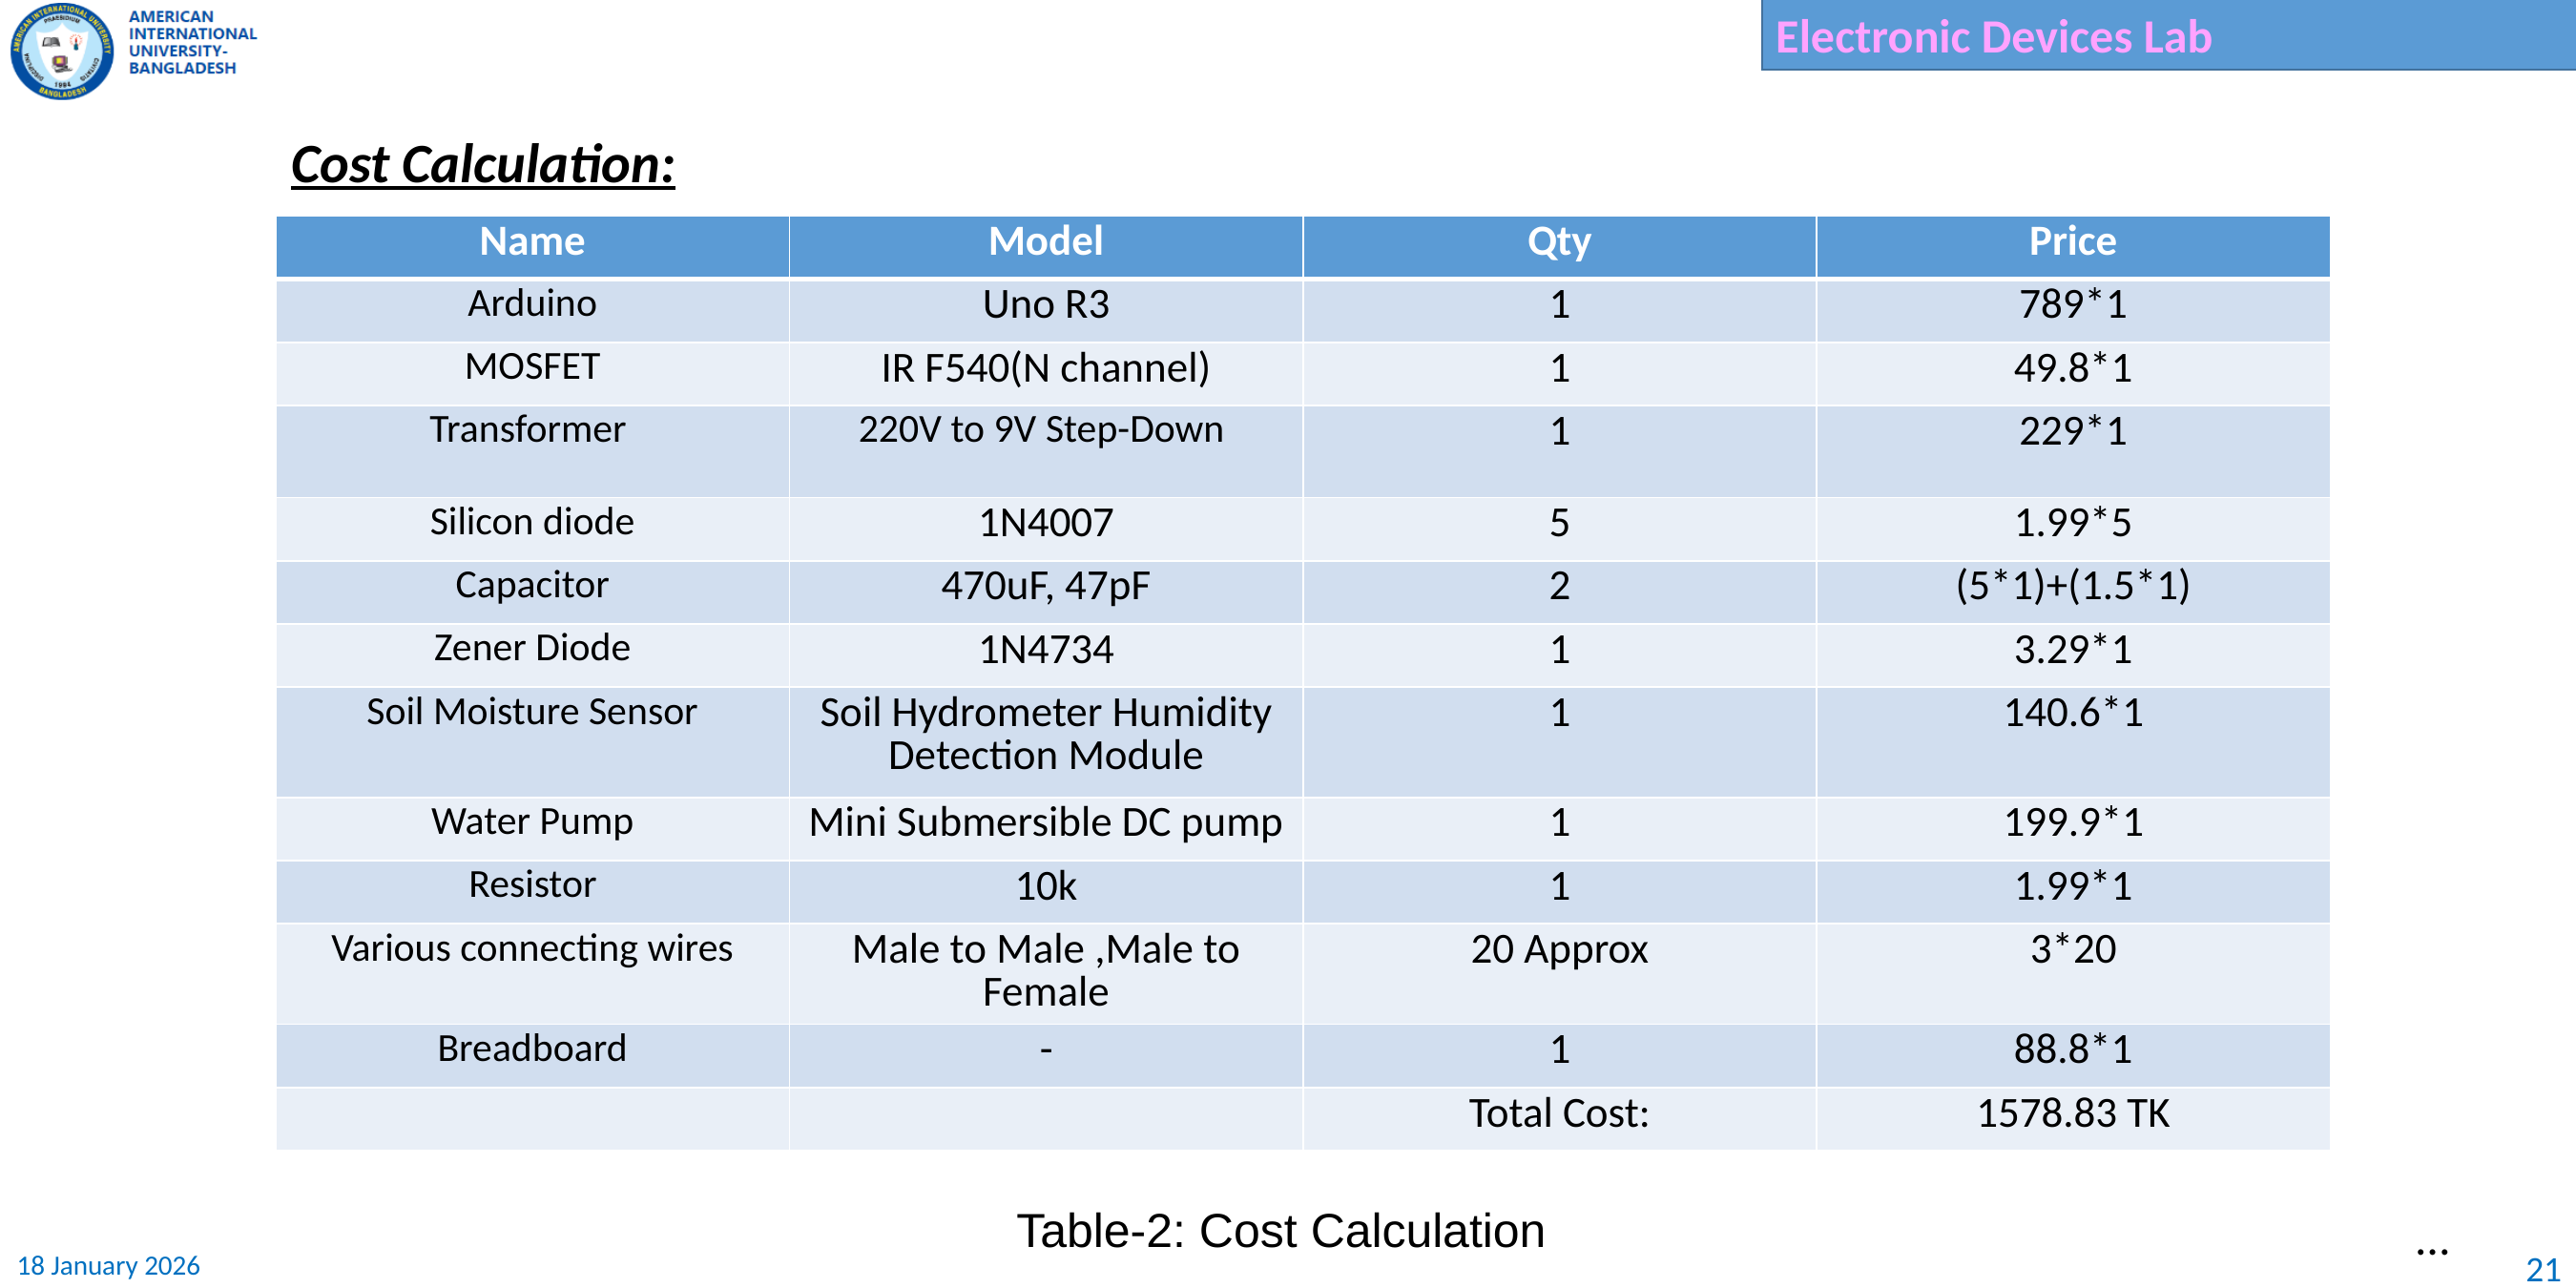

Cost Calculation:
| Name | Model | Qty | Price |
| --- | --- | --- | --- |
| Arduino | Uno R3 | 1 | 789\*1 |
| MOSFET | IR F540(N channel) | 1 | 49.8\*1 |
| Transformer | 220V to 9V Step-Down | 1 | 229\*1 |
| Silicon diode | 1N4007 | 5 | 1.99\*5 |
| Capacitor | 470uF, 47pF | 2 | (5\*1)+(1.5\*1) |
| Zener Diode | 1N4734 | 1 | 3.29\*1 |
| Soil Moisture Sensor | Soil Hydrometer Humidity Detection Module | 1 | 140.6\*1 |
| Water Pump | Mini Submersible DC pump | 1 | 199.9\*1 |
| Resistor | 10k | 1 | 1.99\*1 |
| Various connecting wires | Male to Male ,Male to Female | 20 Approx | 3\*20 |
| Breadboard | - | 1 | 88.8\*1 |
|  |  | Total Cost: | 1578.83 TK |
…
Table-2: Cost Calculation
21